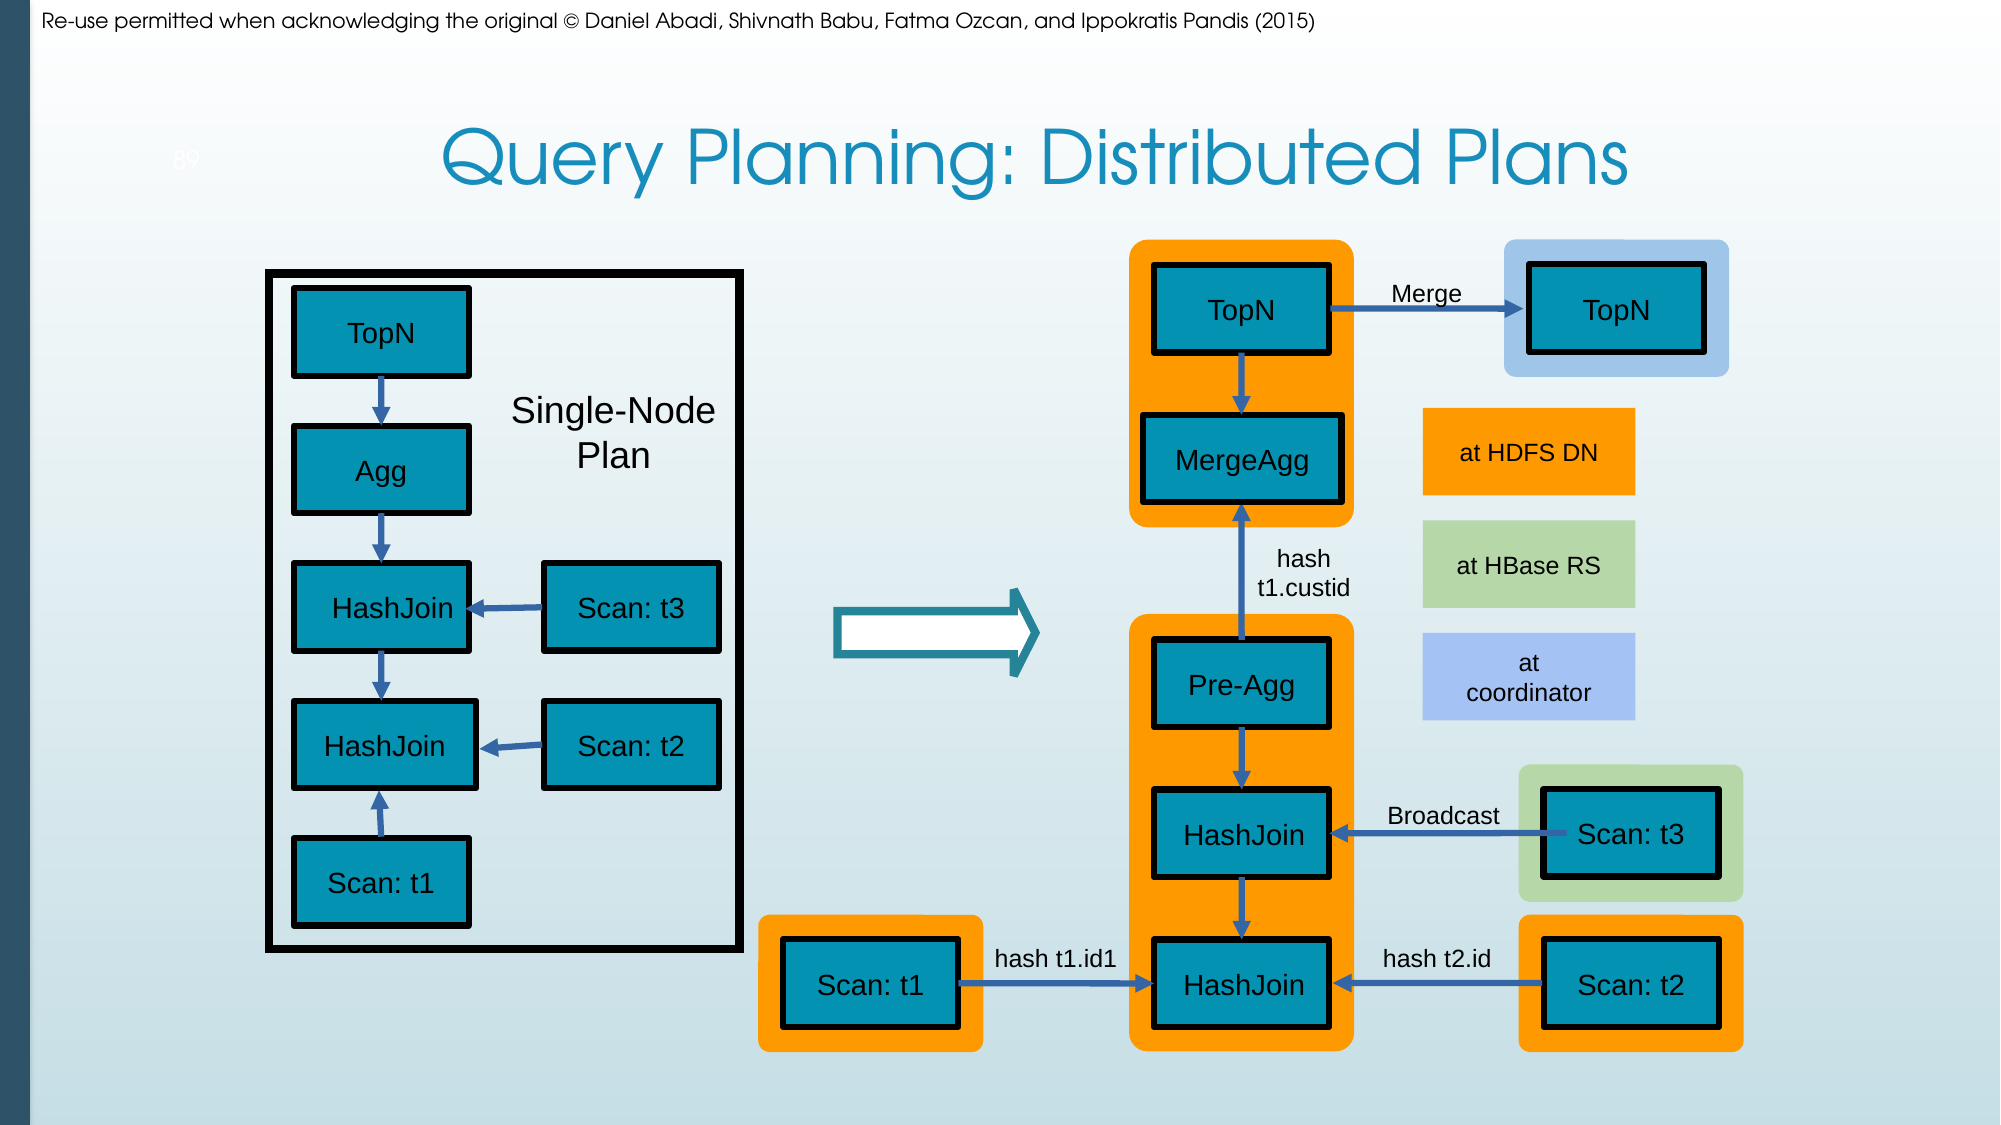

# Query Planning: Distributed Plans
89

TopN

TopN

Merge

TopN

Single-Node
Plan
MergeAgg

at HDFS DN
Agg

at HBase RS
hash t1.custid
HashJoin

Scan: t3

at coordinator
Pre-Agg

HashJoin

Scan: t2

Broadcast

Scan: t3
HashJoin

Scan: t1

hash t1.id1
hash t2.id

Scan: t1

Scan: t2
HashJoin